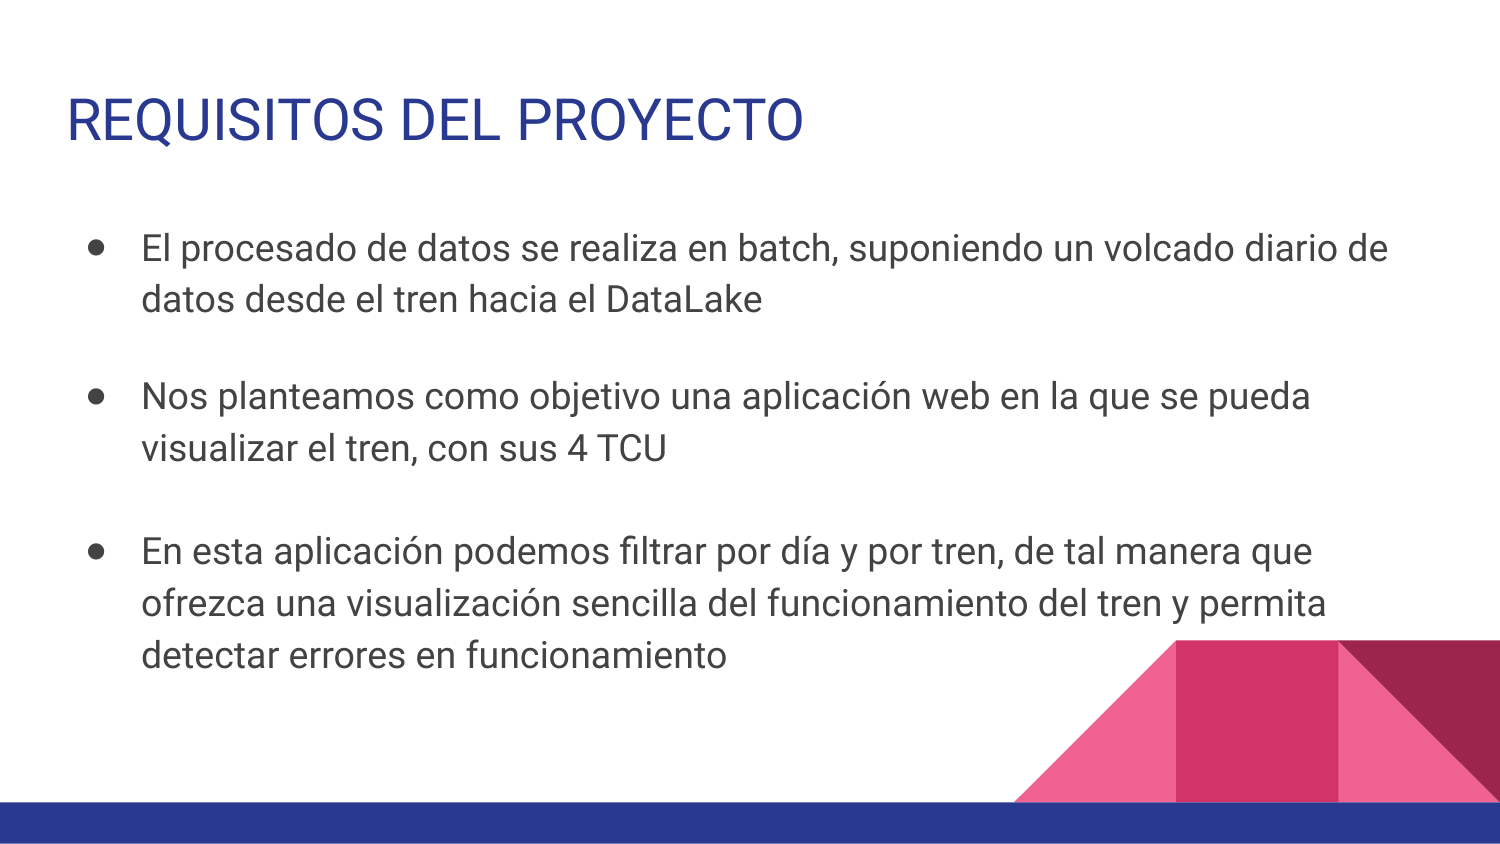

# REQUISITOS DEL PROYECTO
El procesado de datos se realiza en batch, suponiendo un volcado diario de datos desde el tren hacia el DataLake
Nos planteamos como objetivo una aplicación web en la que se pueda visualizar el tren, con sus 4 TCU
En esta aplicación podemos filtrar por día y por tren, de tal manera que ofrezca una visualización sencilla del funcionamiento del tren y permita detectar errores en funcionamiento